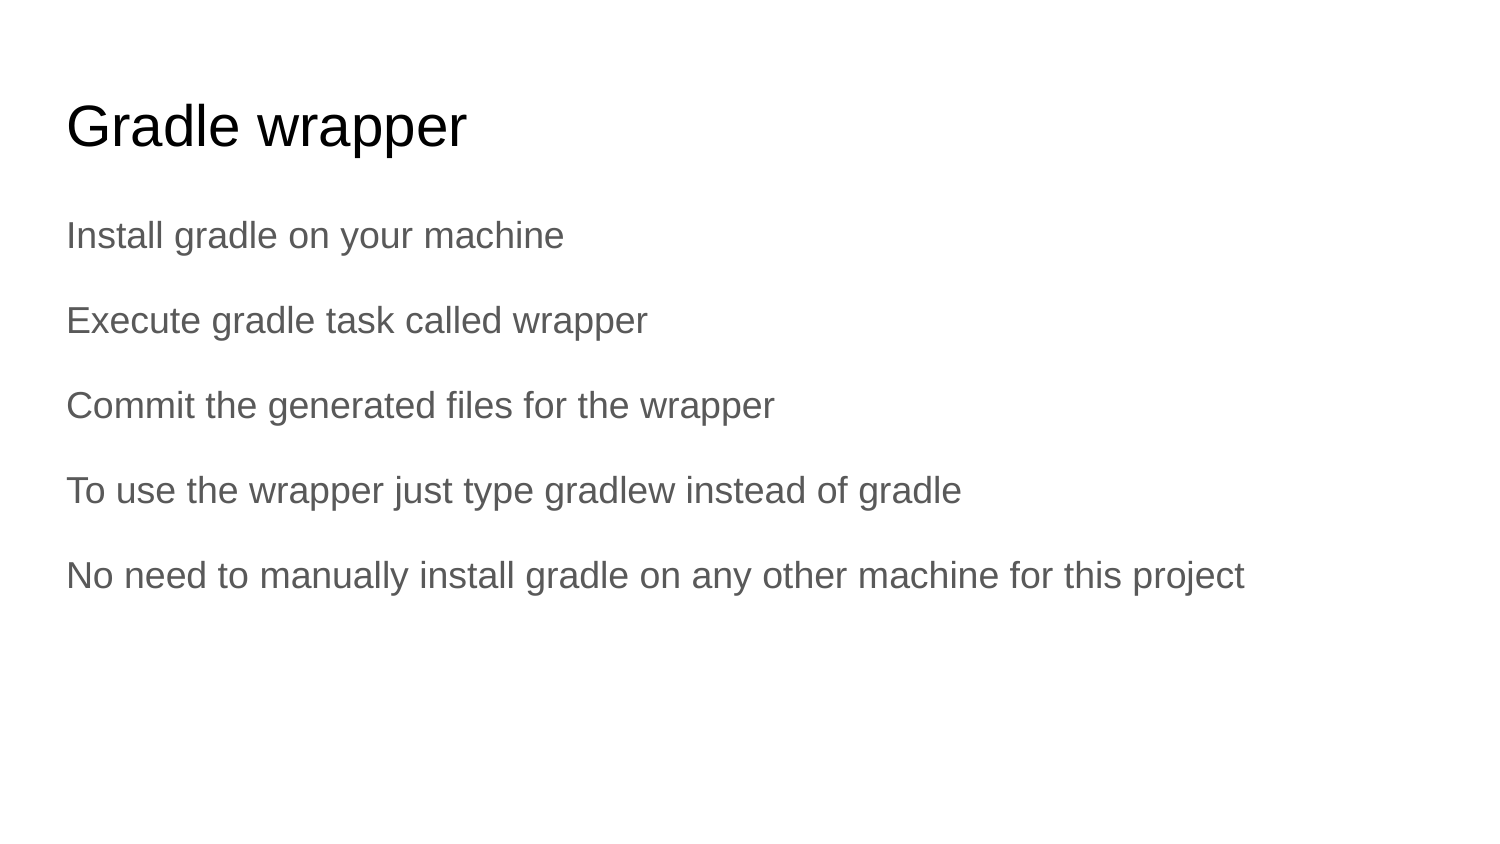

# Gradle wrapper
Install gradle on your machine
Execute gradle task called wrapper
Commit the generated files for the wrapper
To use the wrapper just type gradlew instead of gradle
No need to manually install gradle on any other machine for this project